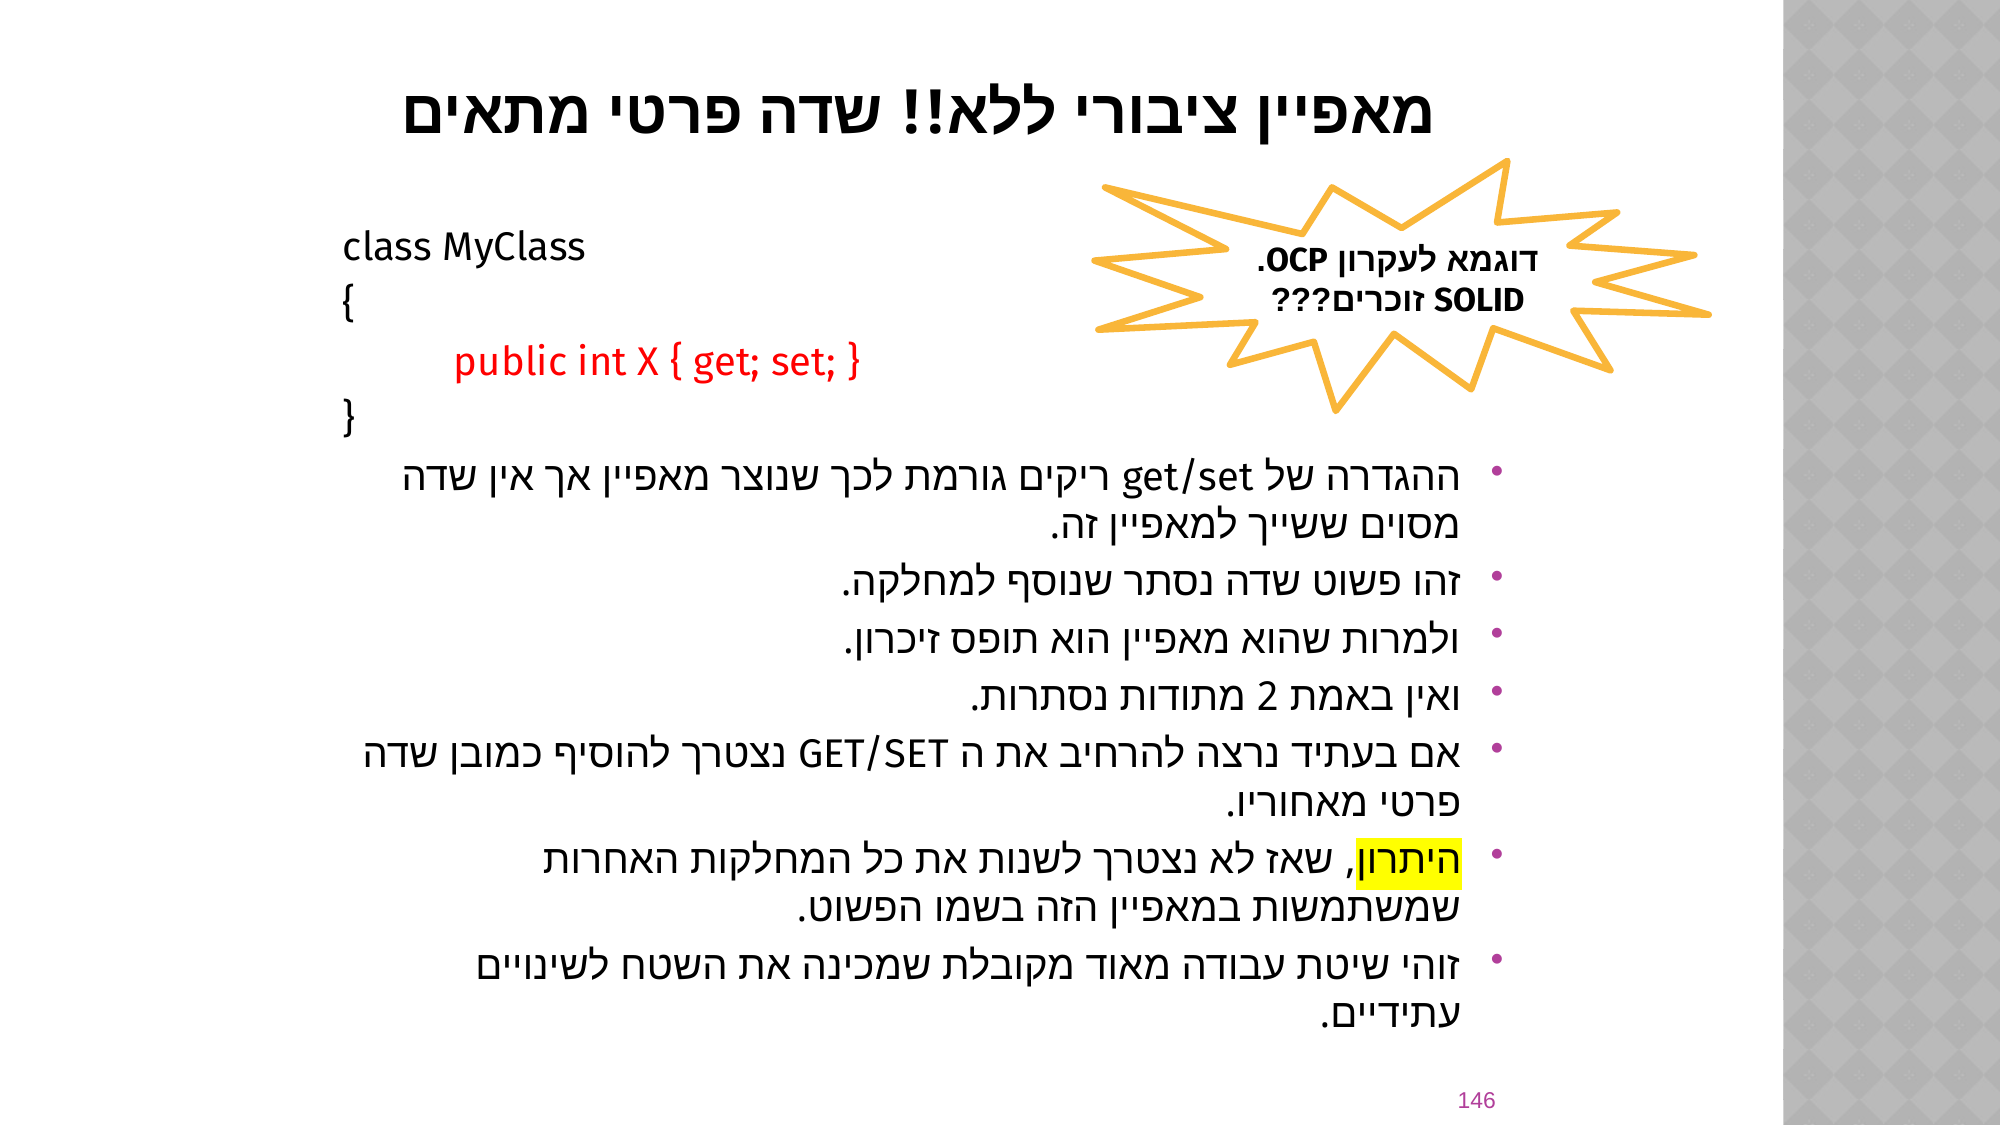

# מאפיין ציבורי ללא!! שדה פרטי מתאים
דוגמא לעקרון OCP.
SOLID זוכרים???
class MyClass
{
	public int X { get; set; }
}
ההגדרה של get/set ריקים גורמת לכך שנוצר מאפיין אך אין שדה מסוים ששייך למאפיין זה.
זהו פשוט שדה נסתר שנוסף למחלקה.
ולמרות שהוא מאפיין הוא תופס זיכרון.
ואין באמת 2 מתודות נסתרות.
אם בעתיד נרצה להרחיב את ה GET/SET נצטרך להוסיף כמובן שדה פרטי מאחוריו.
היתרון, שאז לא נצטרך לשנות את כל המחלקות האחרות שמשתמשות במאפיין הזה בשמו הפשוט.
זוהי שיטת עבודה מאוד מקובלת שמכינה את השטח לשינויים עתידיים.
146